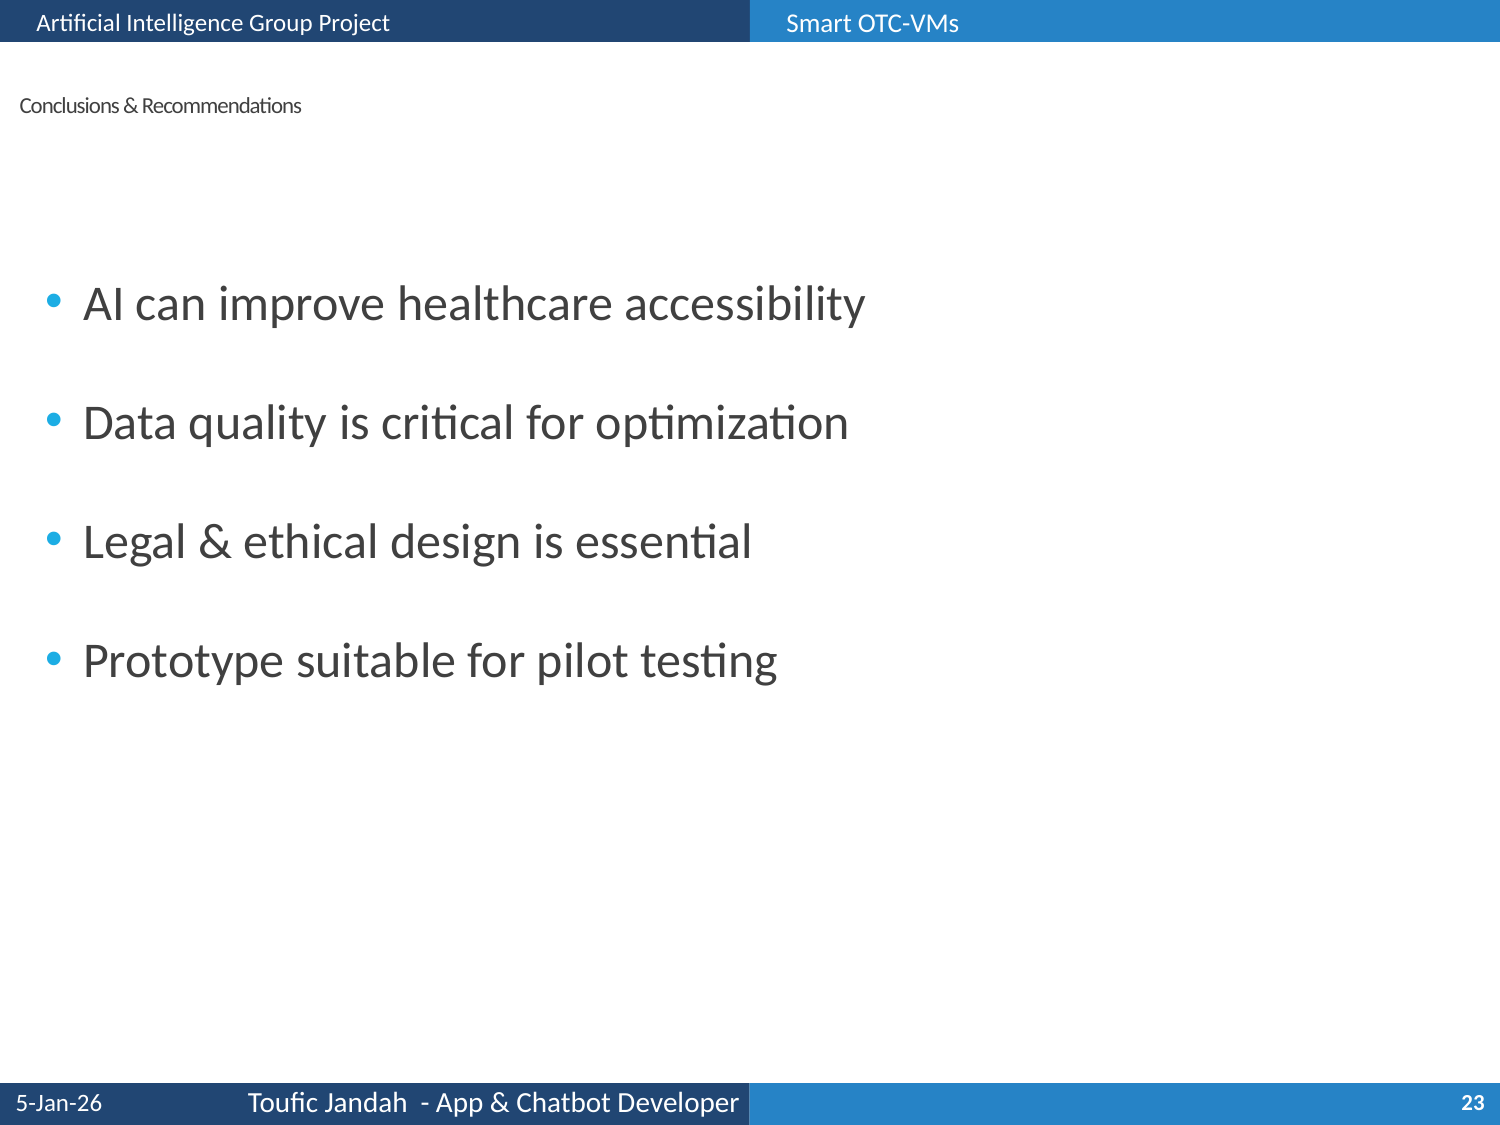

Artificial Intelligence Group Project
Smart OTC-VMs
# Conclusions & Recommendations
AI can improve healthcare accessibility
Data quality is critical for optimization
Legal & ethical design is essential
Prototype suitable for pilot testing
5-Jan-26
23
Toufic Jandah  - App & Chatbot Developer